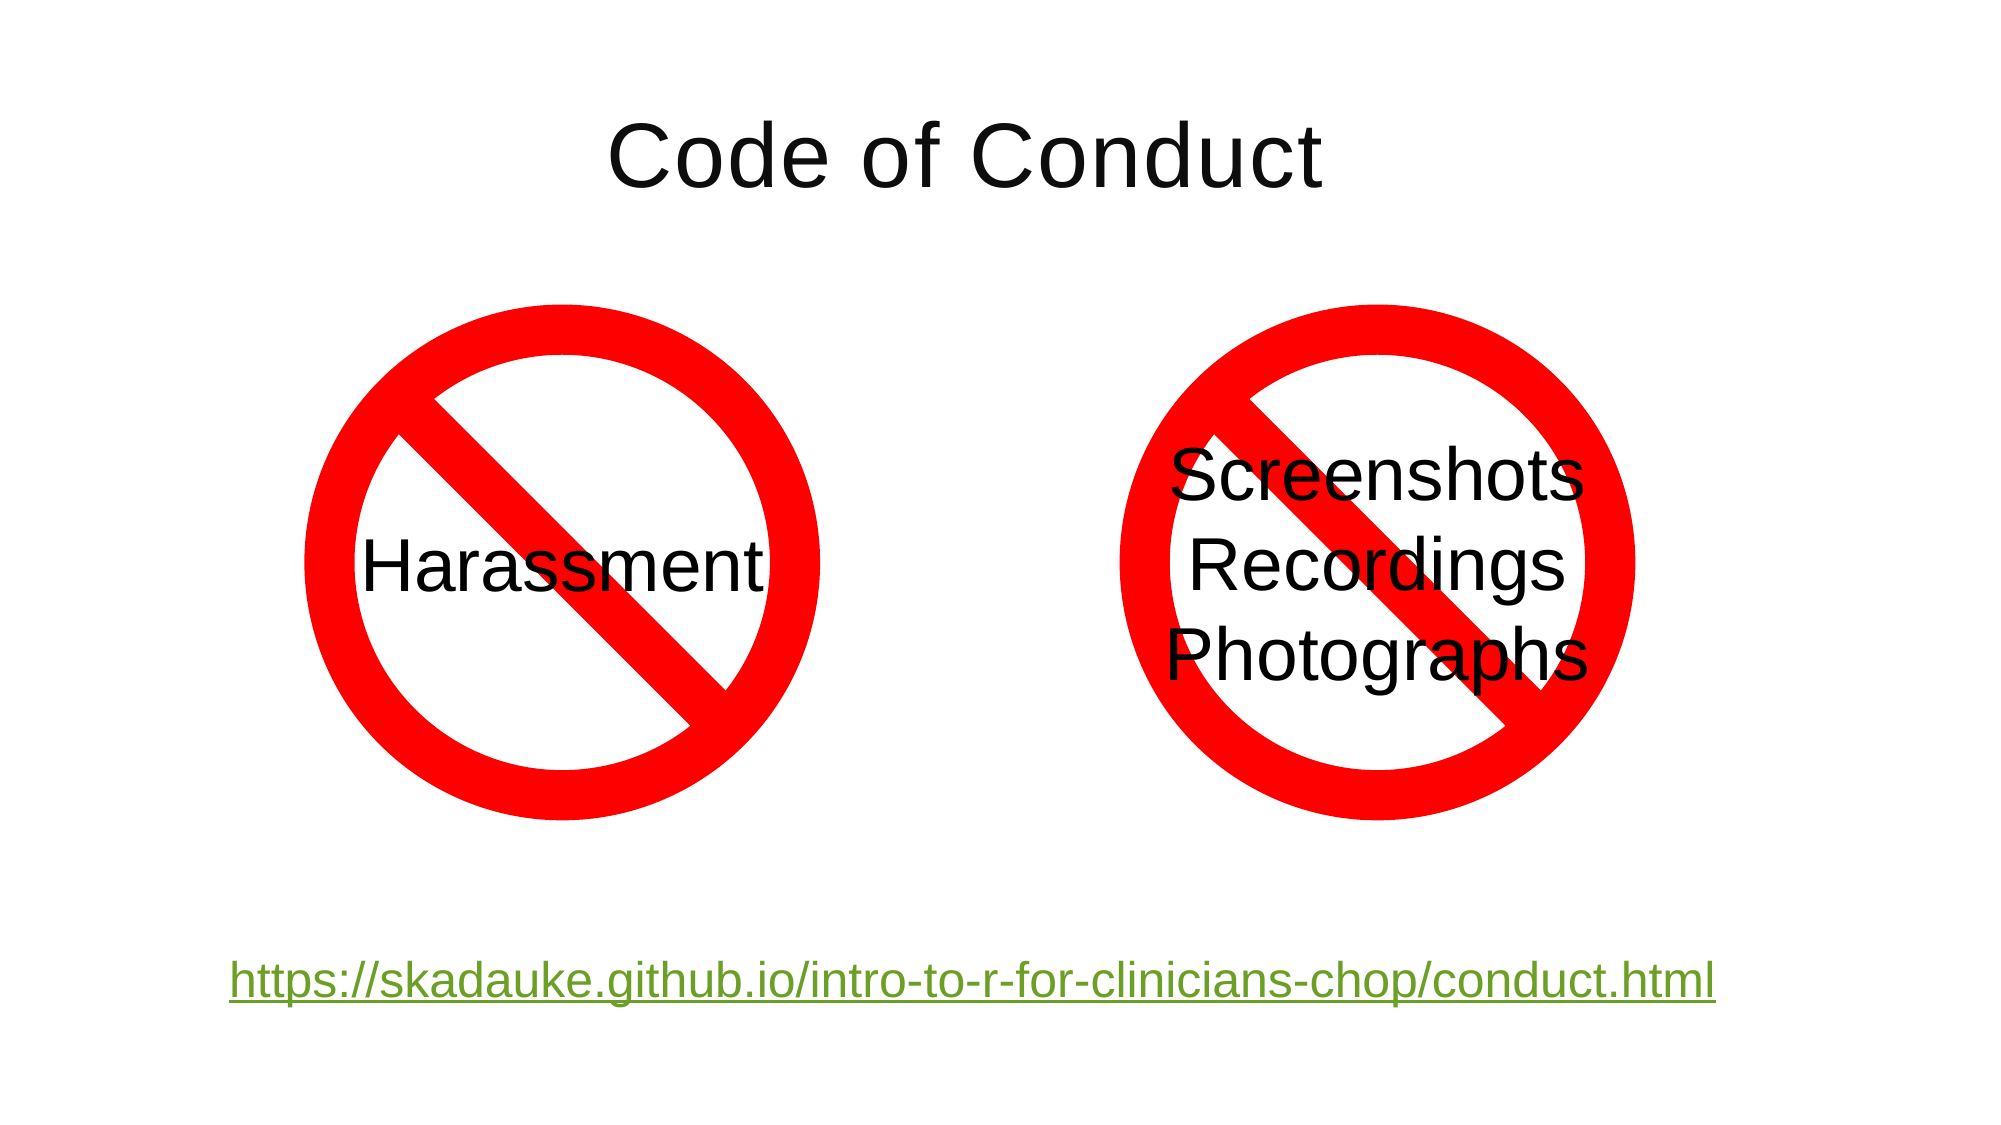

# Code of Conduct

Harassment

Screenshots
Recordings
Photographs
https://skadauke.github.io/intro-to-r-for-clinicians-chop/conduct.html